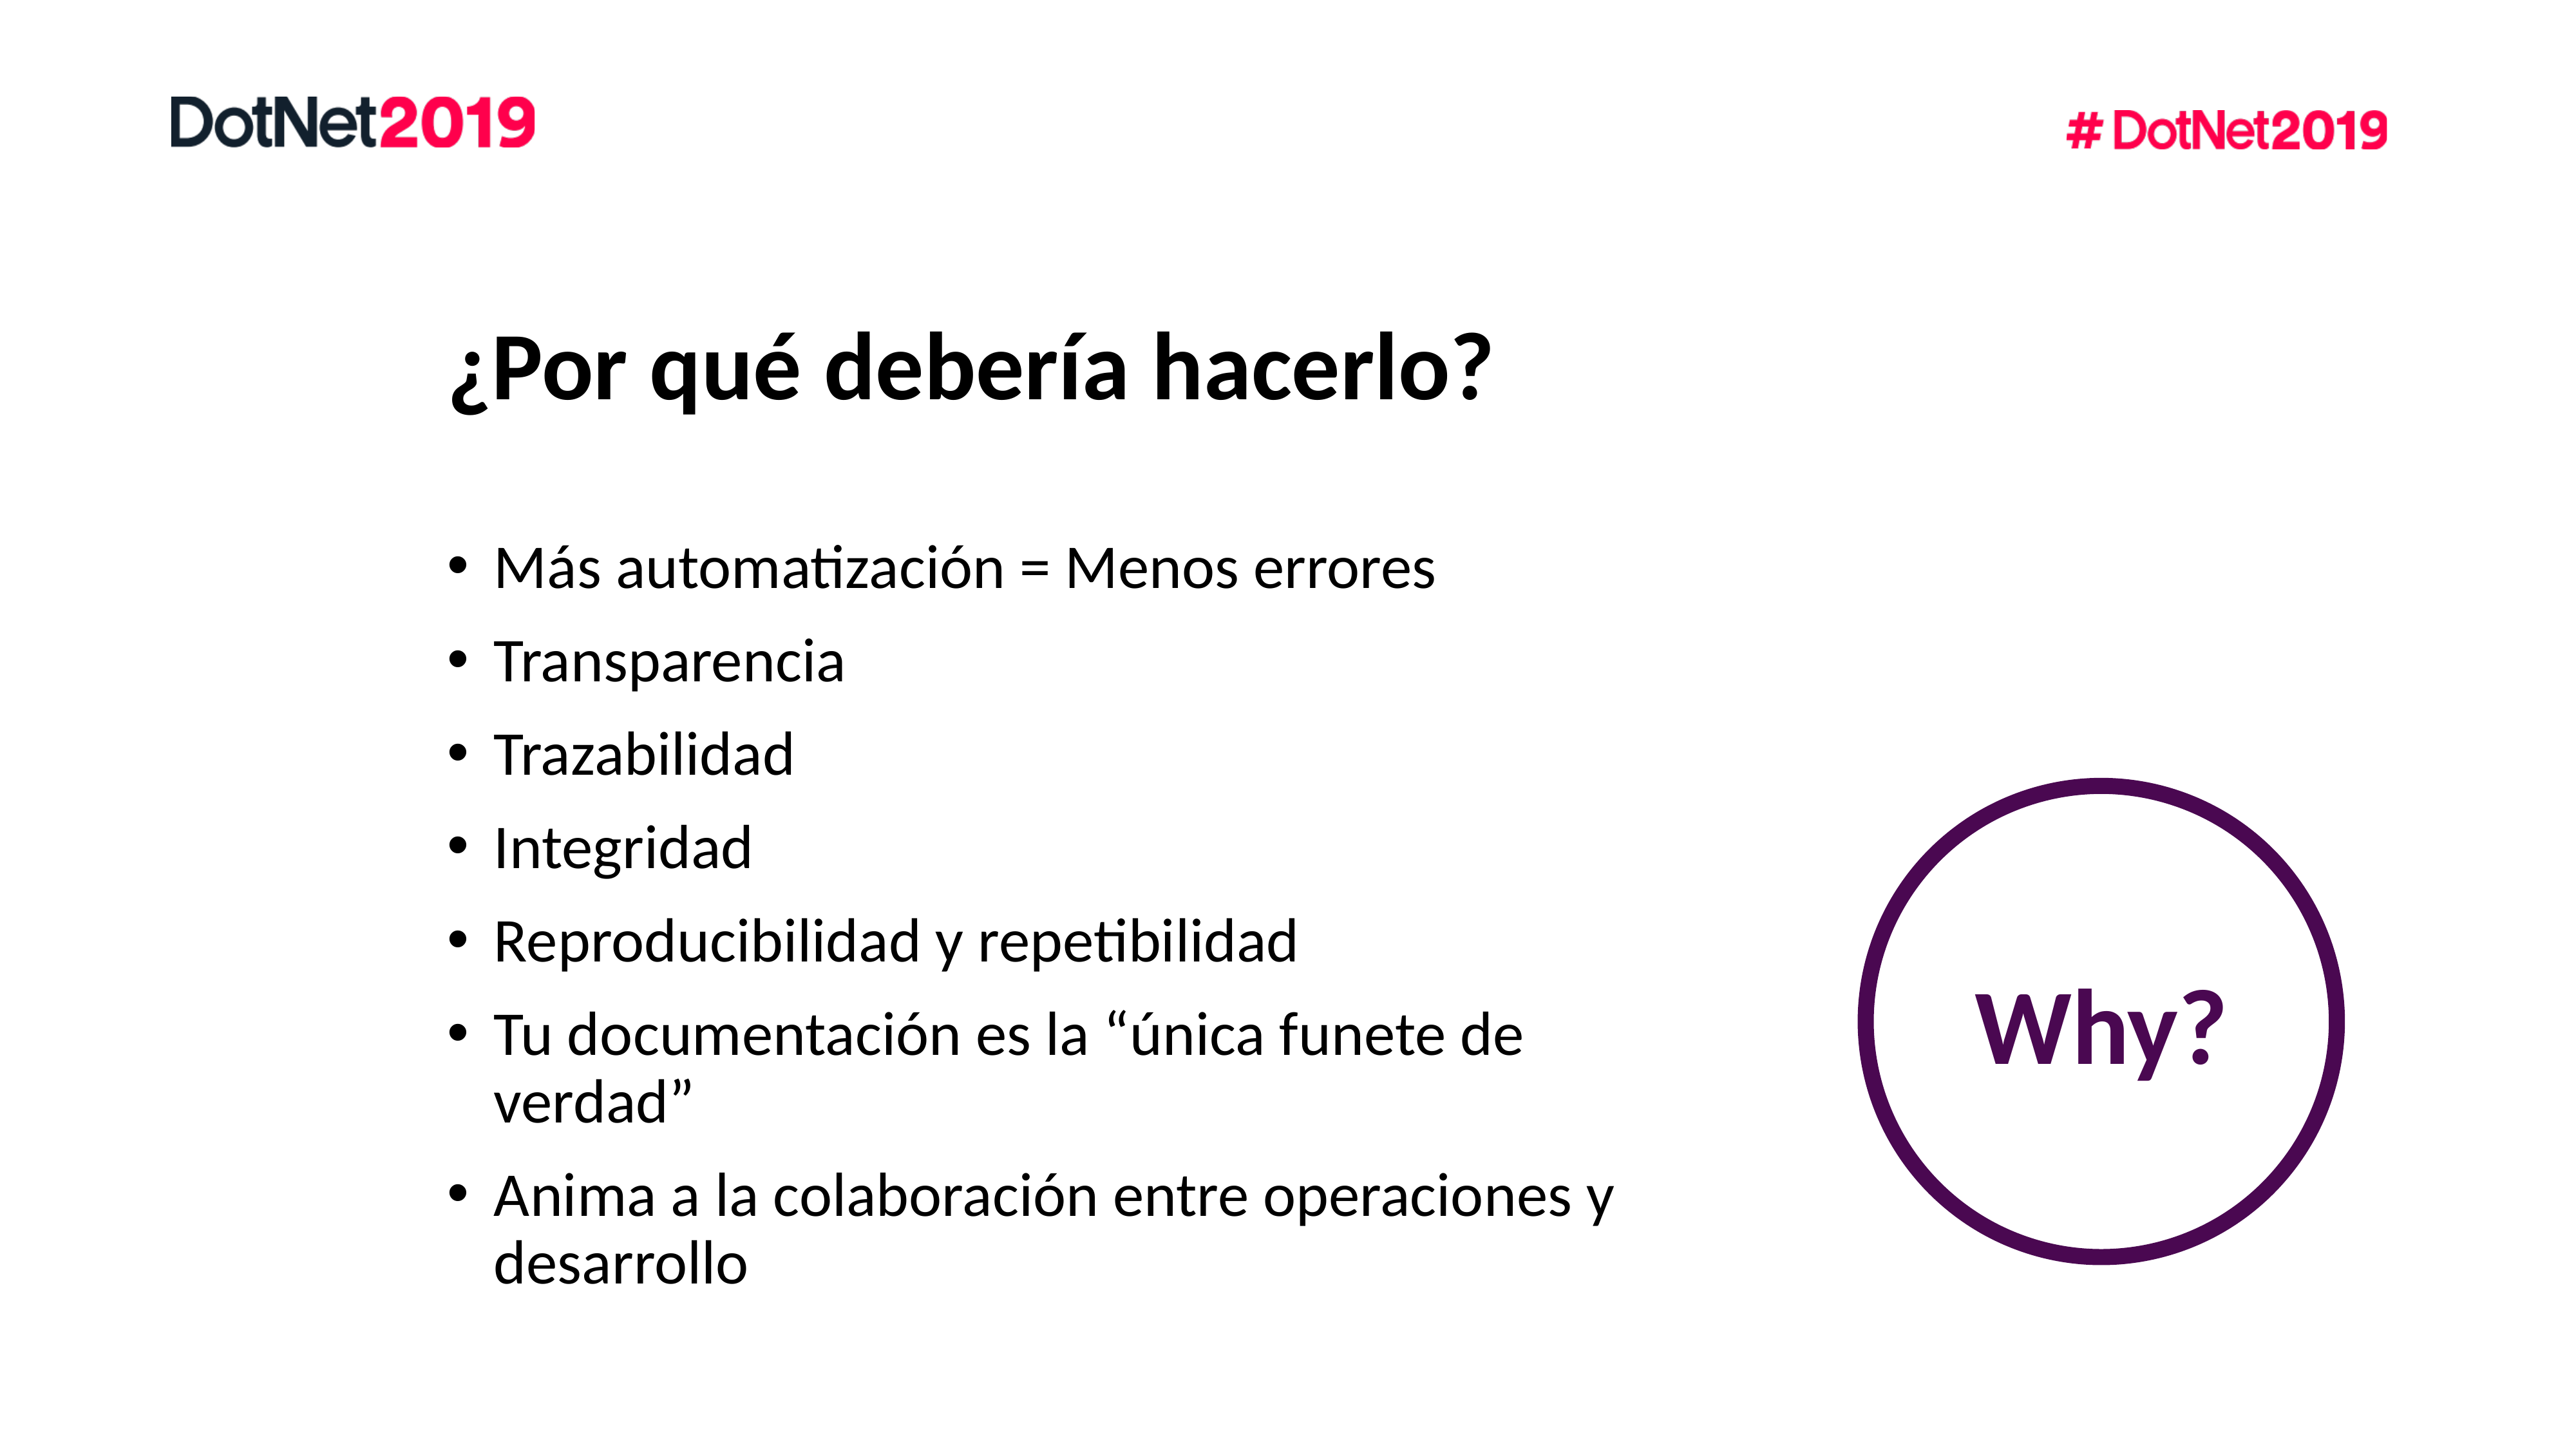

# ¿Por qué debería hacerlo?
Más automatización = Menos errores
Transparencia
Trazabilidad
Integridad
Reproducibilidad y repetibilidad
Tu documentación es la “única funete de verdad”
Anima a la colaboración entre operaciones y desarrollo

Why?